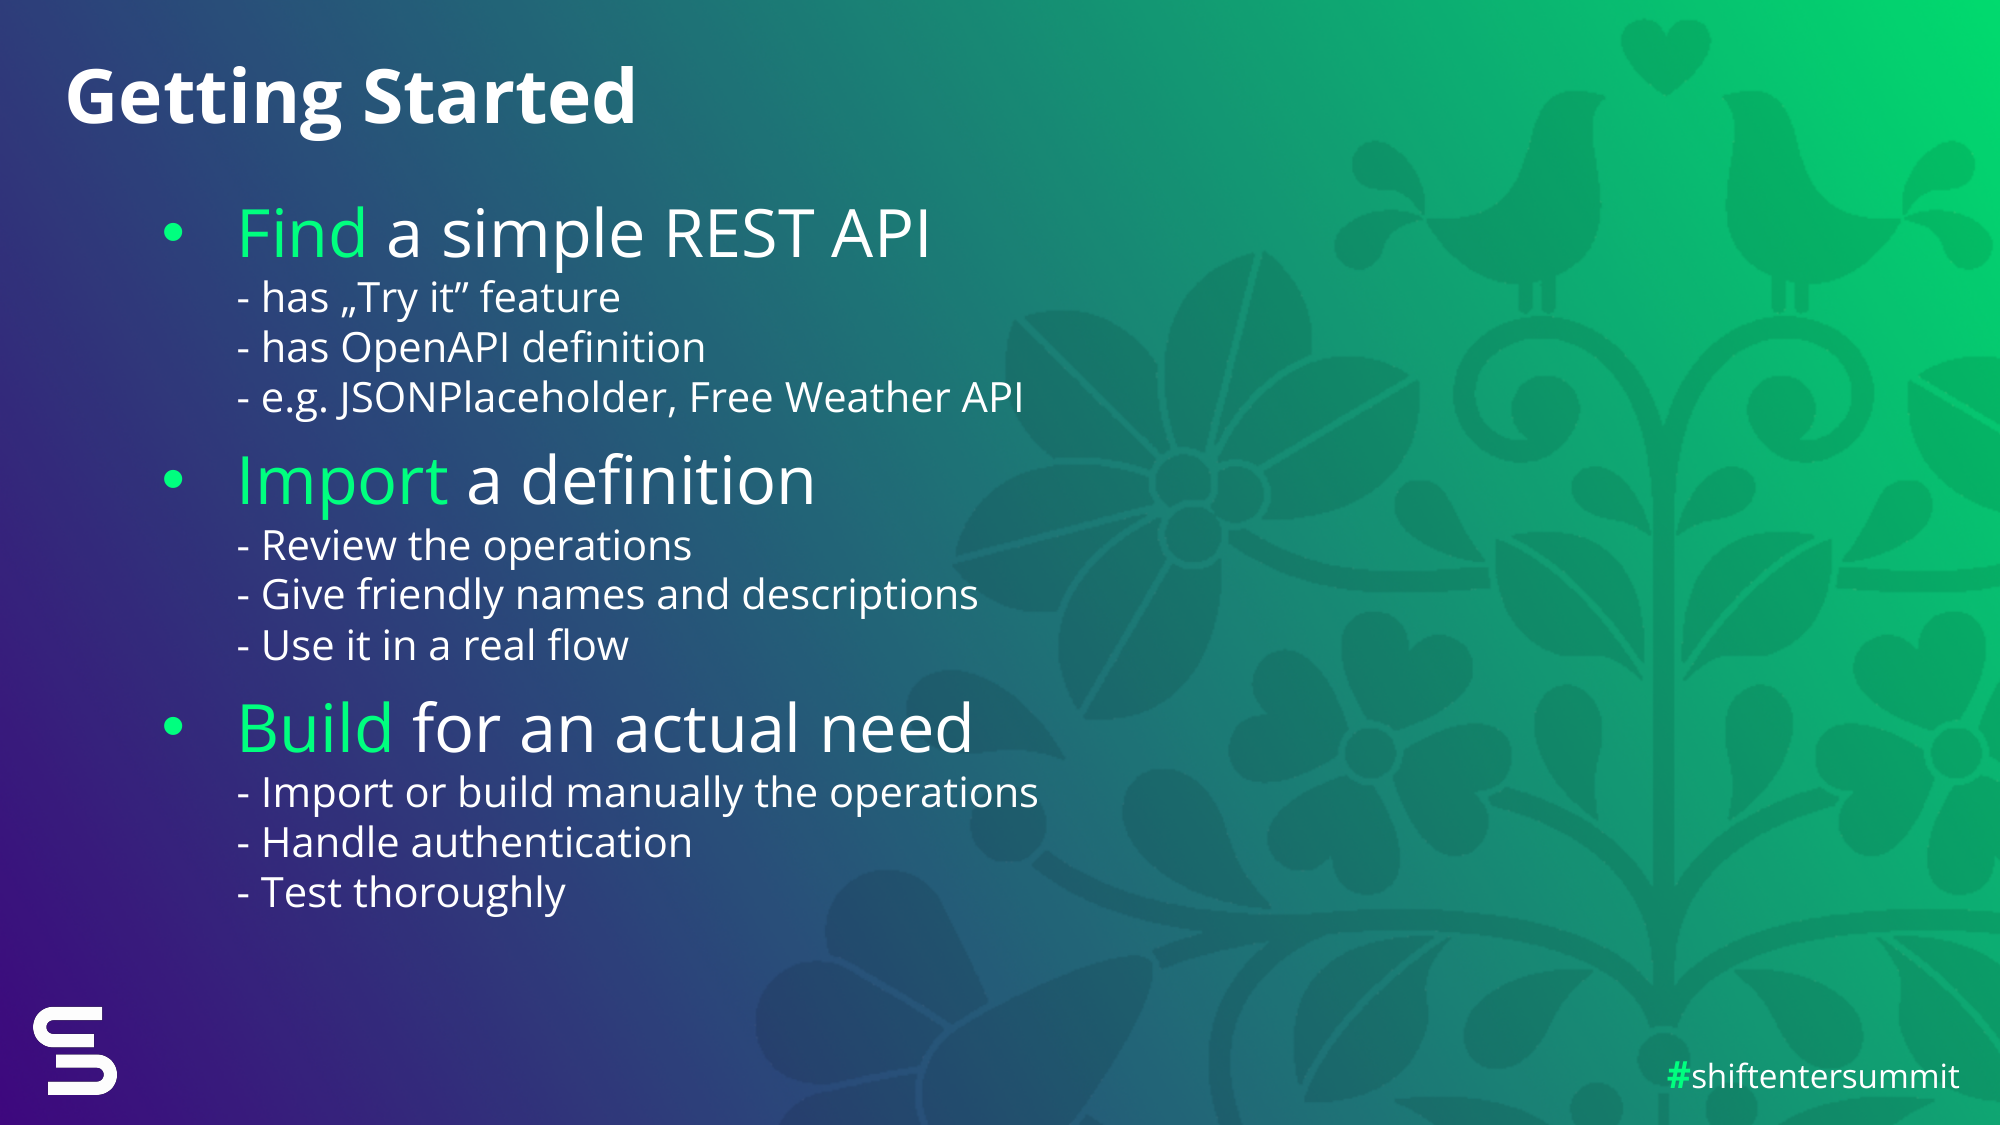

Getting Started
Find a simple REST API
- has „Try it” feature
- has OpenAPI definition
- e.g. JSONPlaceholder, Free Weather API
Import a definition
- Review the operations
- Give friendly names and descriptions
- Use it in a real flow
Build for an actual need
- Import or build manually the operations
- Handle authentication
- Test thoroughly